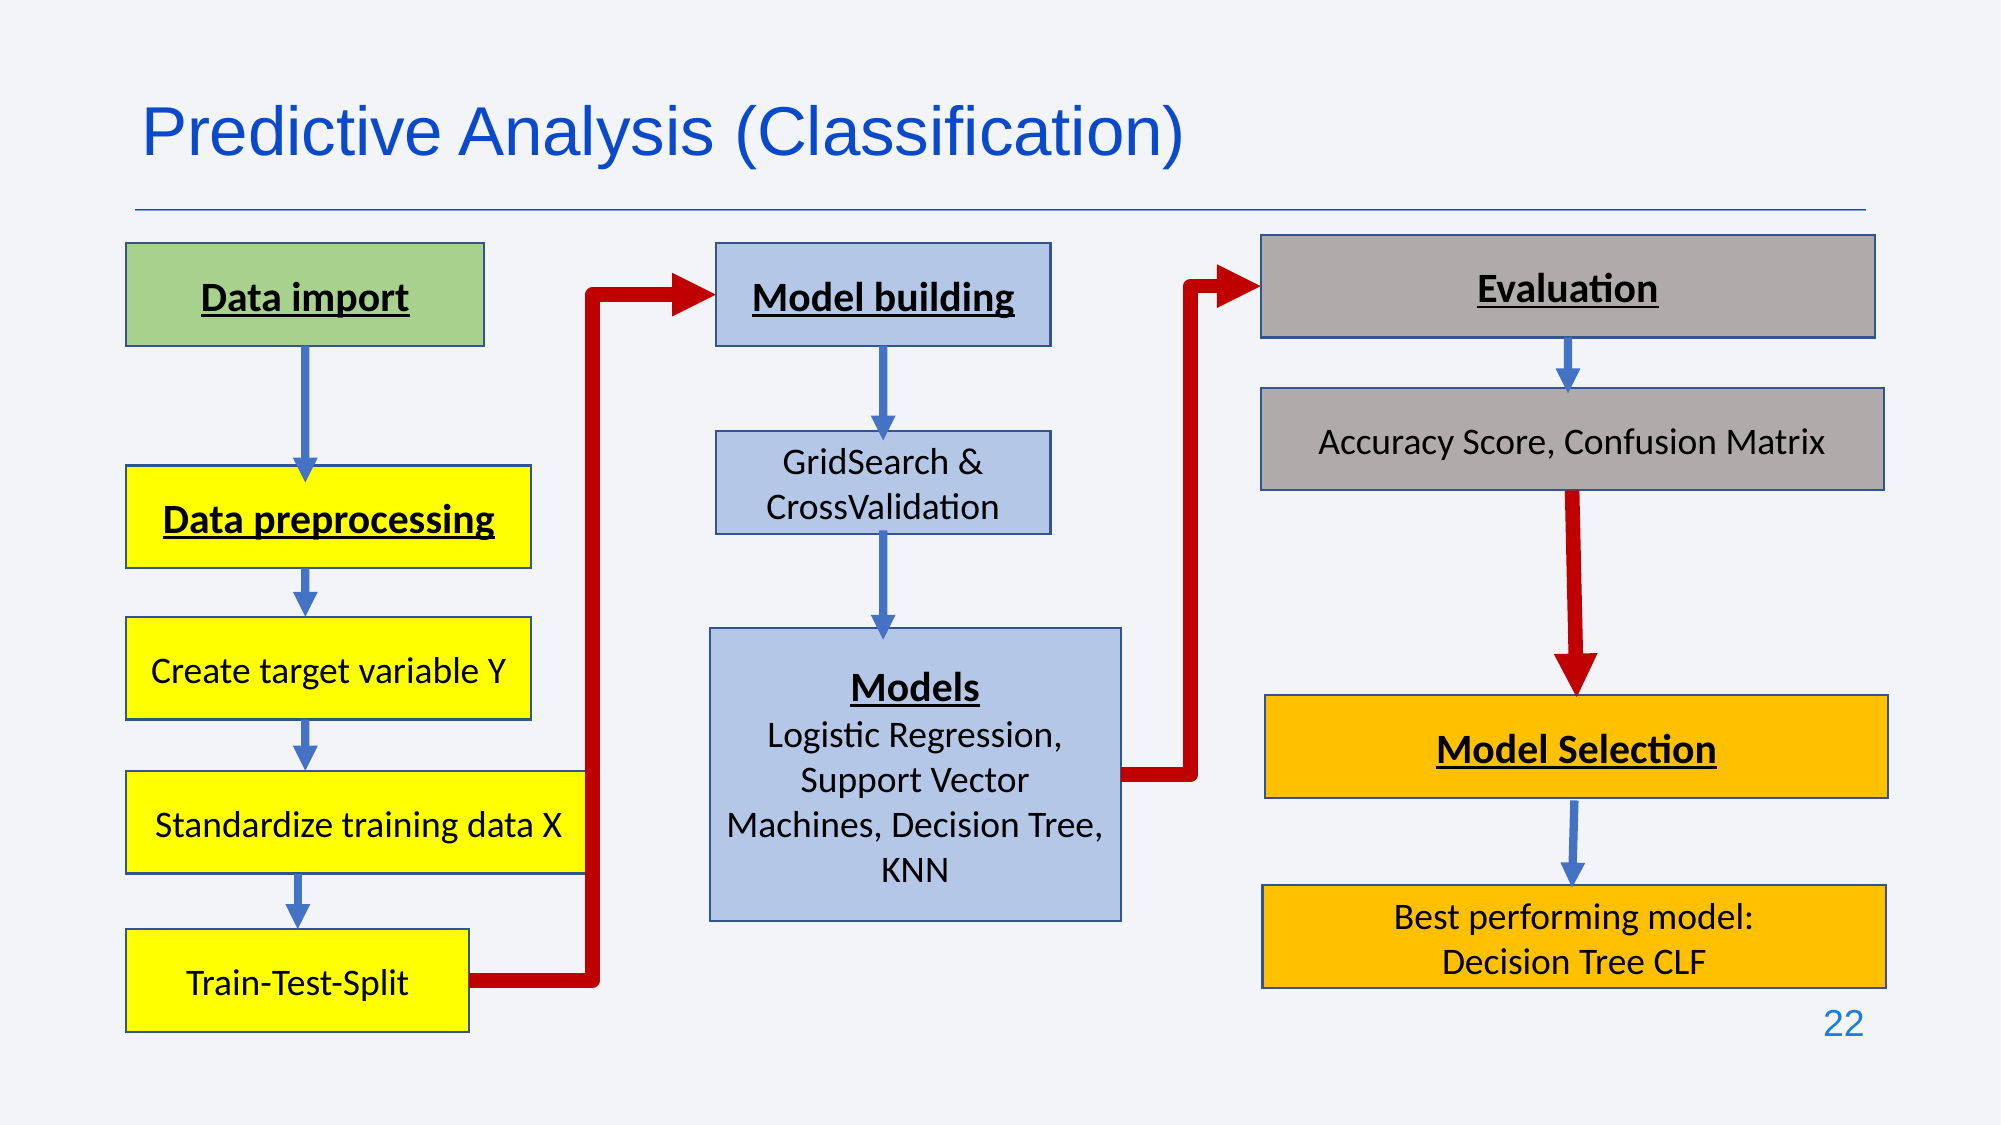

Predictive Analysis (Classification)
Evaluation
Data import
Model building
Accuracy Score, Confusion Matrix
GridSearch & CrossValidation
Data preprocessing
Create target variable Y
Models
Logistic Regression, Support Vector Machines, Decision Tree, KNN
Model Selection
Standardize training data X
Best performing model:
Decision Tree CLF
Train-Test-Split
22
# Summarize how you built, evaluated, improved, and found the best performing classification model
You need present your model development process using key phrases and flowchart
Add the GitHub URL of your completed predictive analysis lab, as an external reference and peer-review purpose